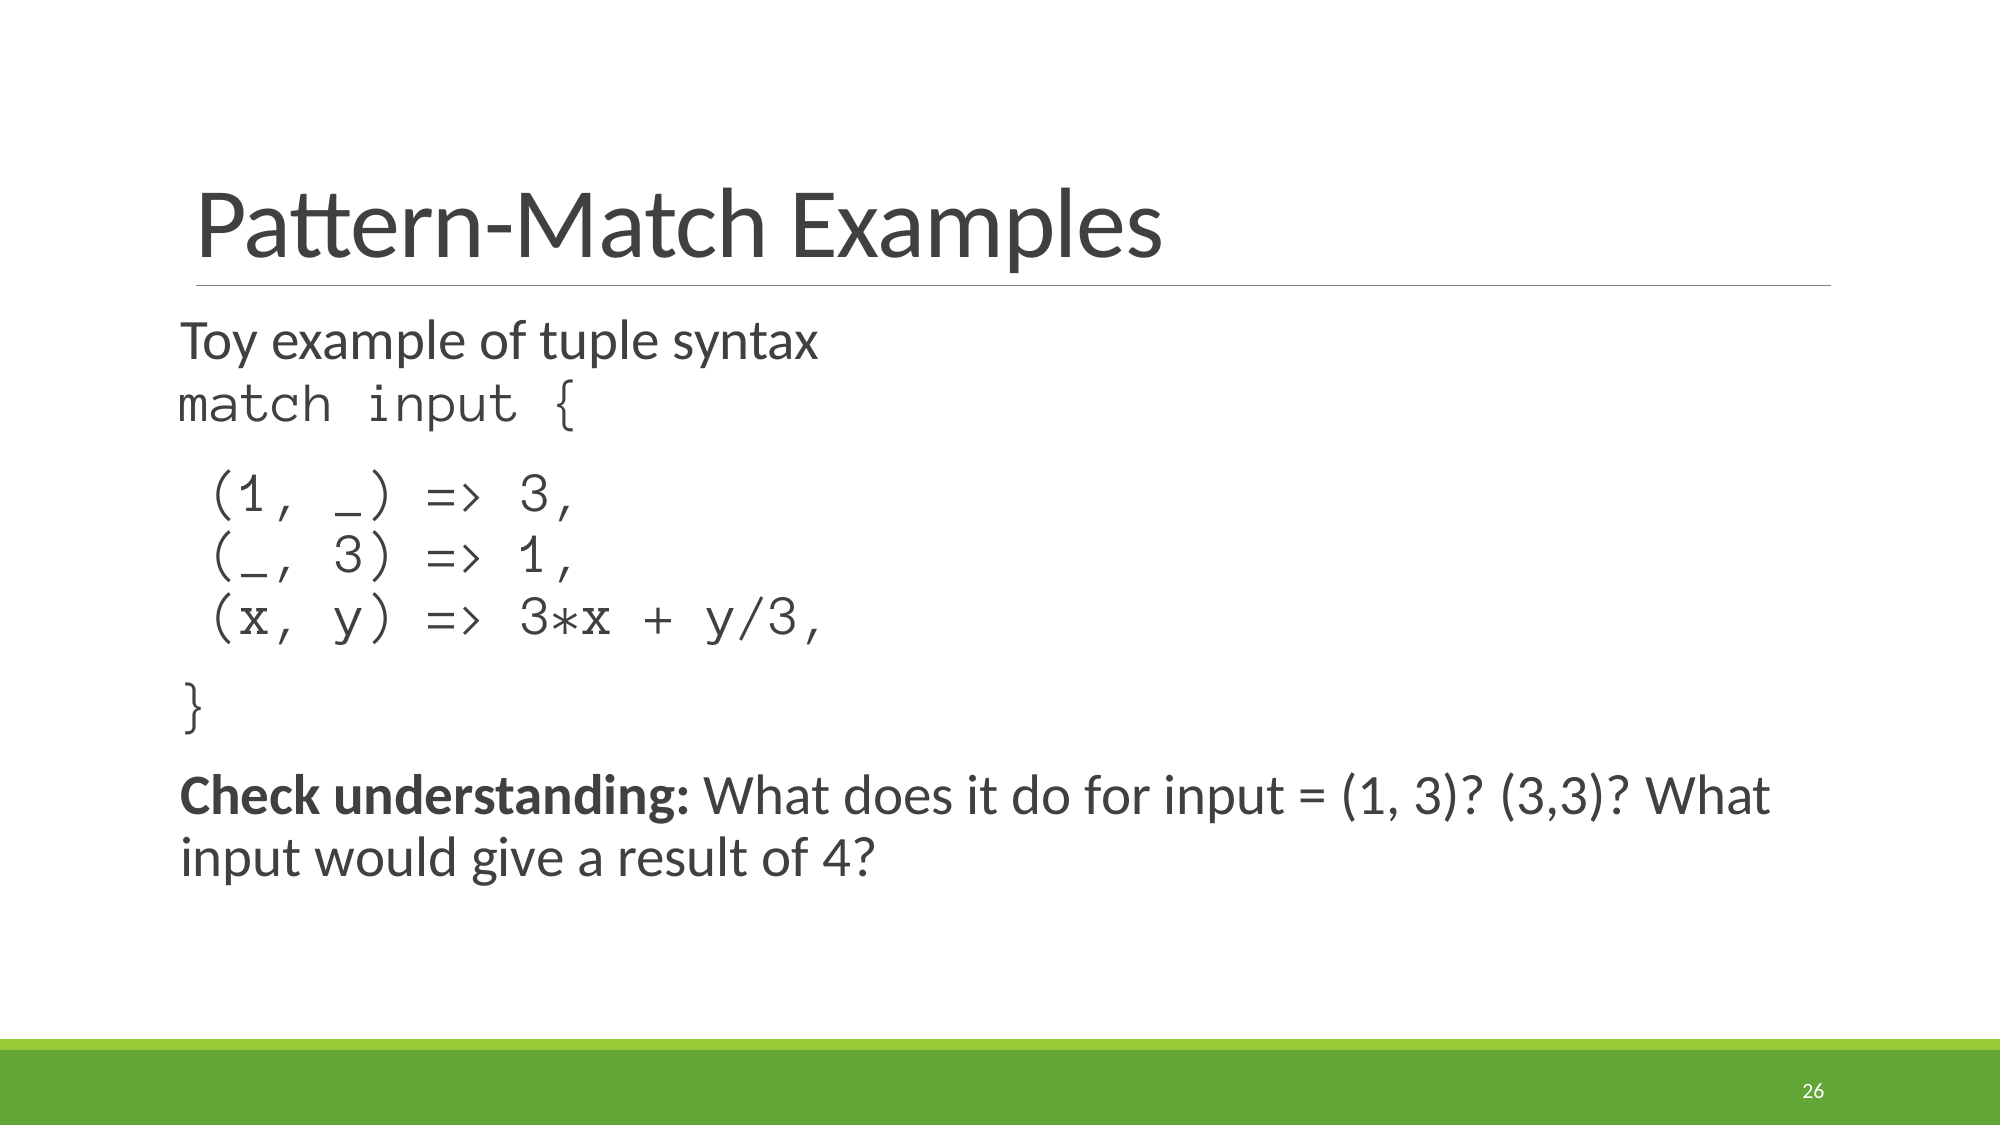

# Pattern-Match Examples
Toy example of tuple syntax
match input {
 (1, _) => 3,
 (_, 3) => 1,
 (x, y) => 3*x + y/3,
}
Check understanding: What does it do for input = (1, 3)? (3,3)? What input would give a result of 4?
26